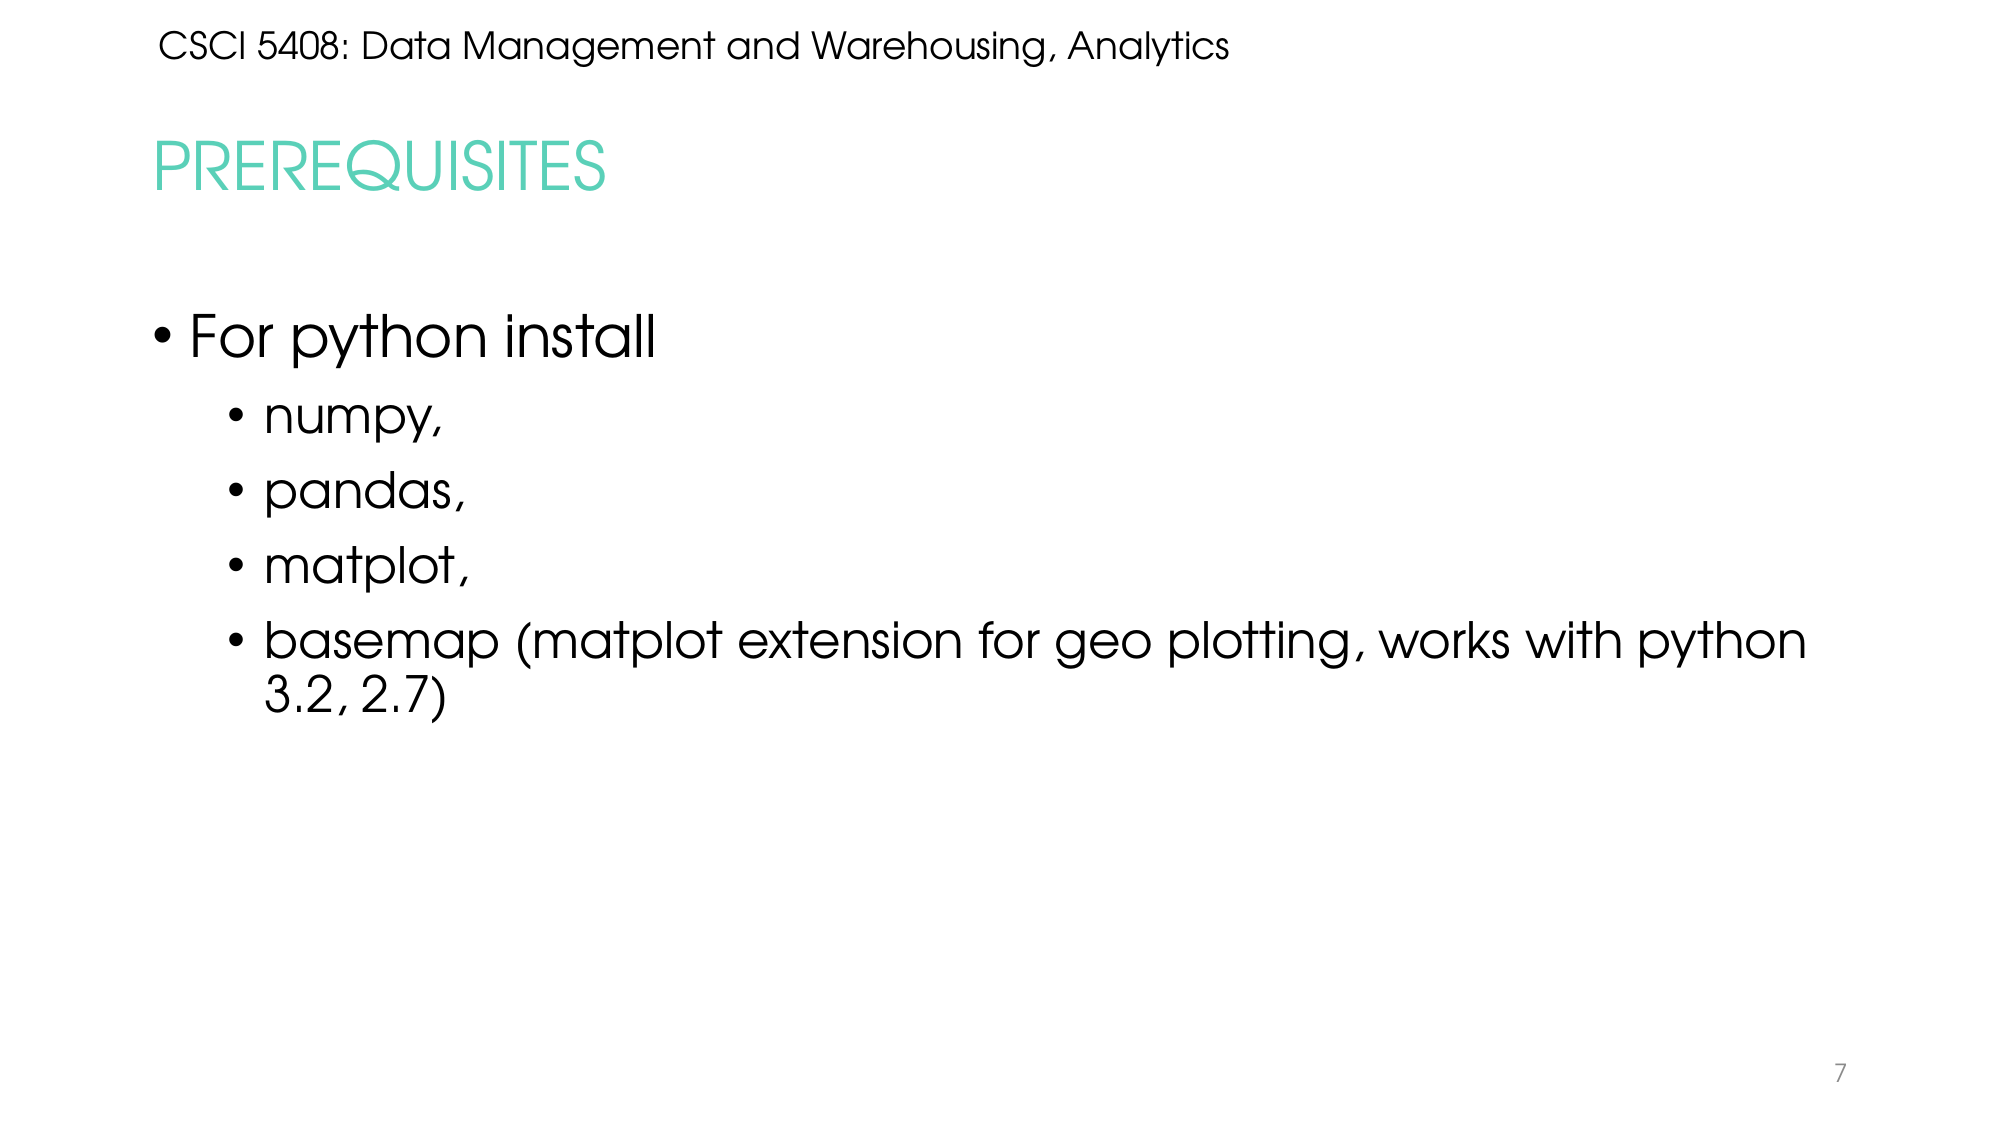

# Prerequisites
For python install
numpy,
pandas,
matplot,
basemap (matplot extension for geo plotting, works with python 3.2, 2.7)

7